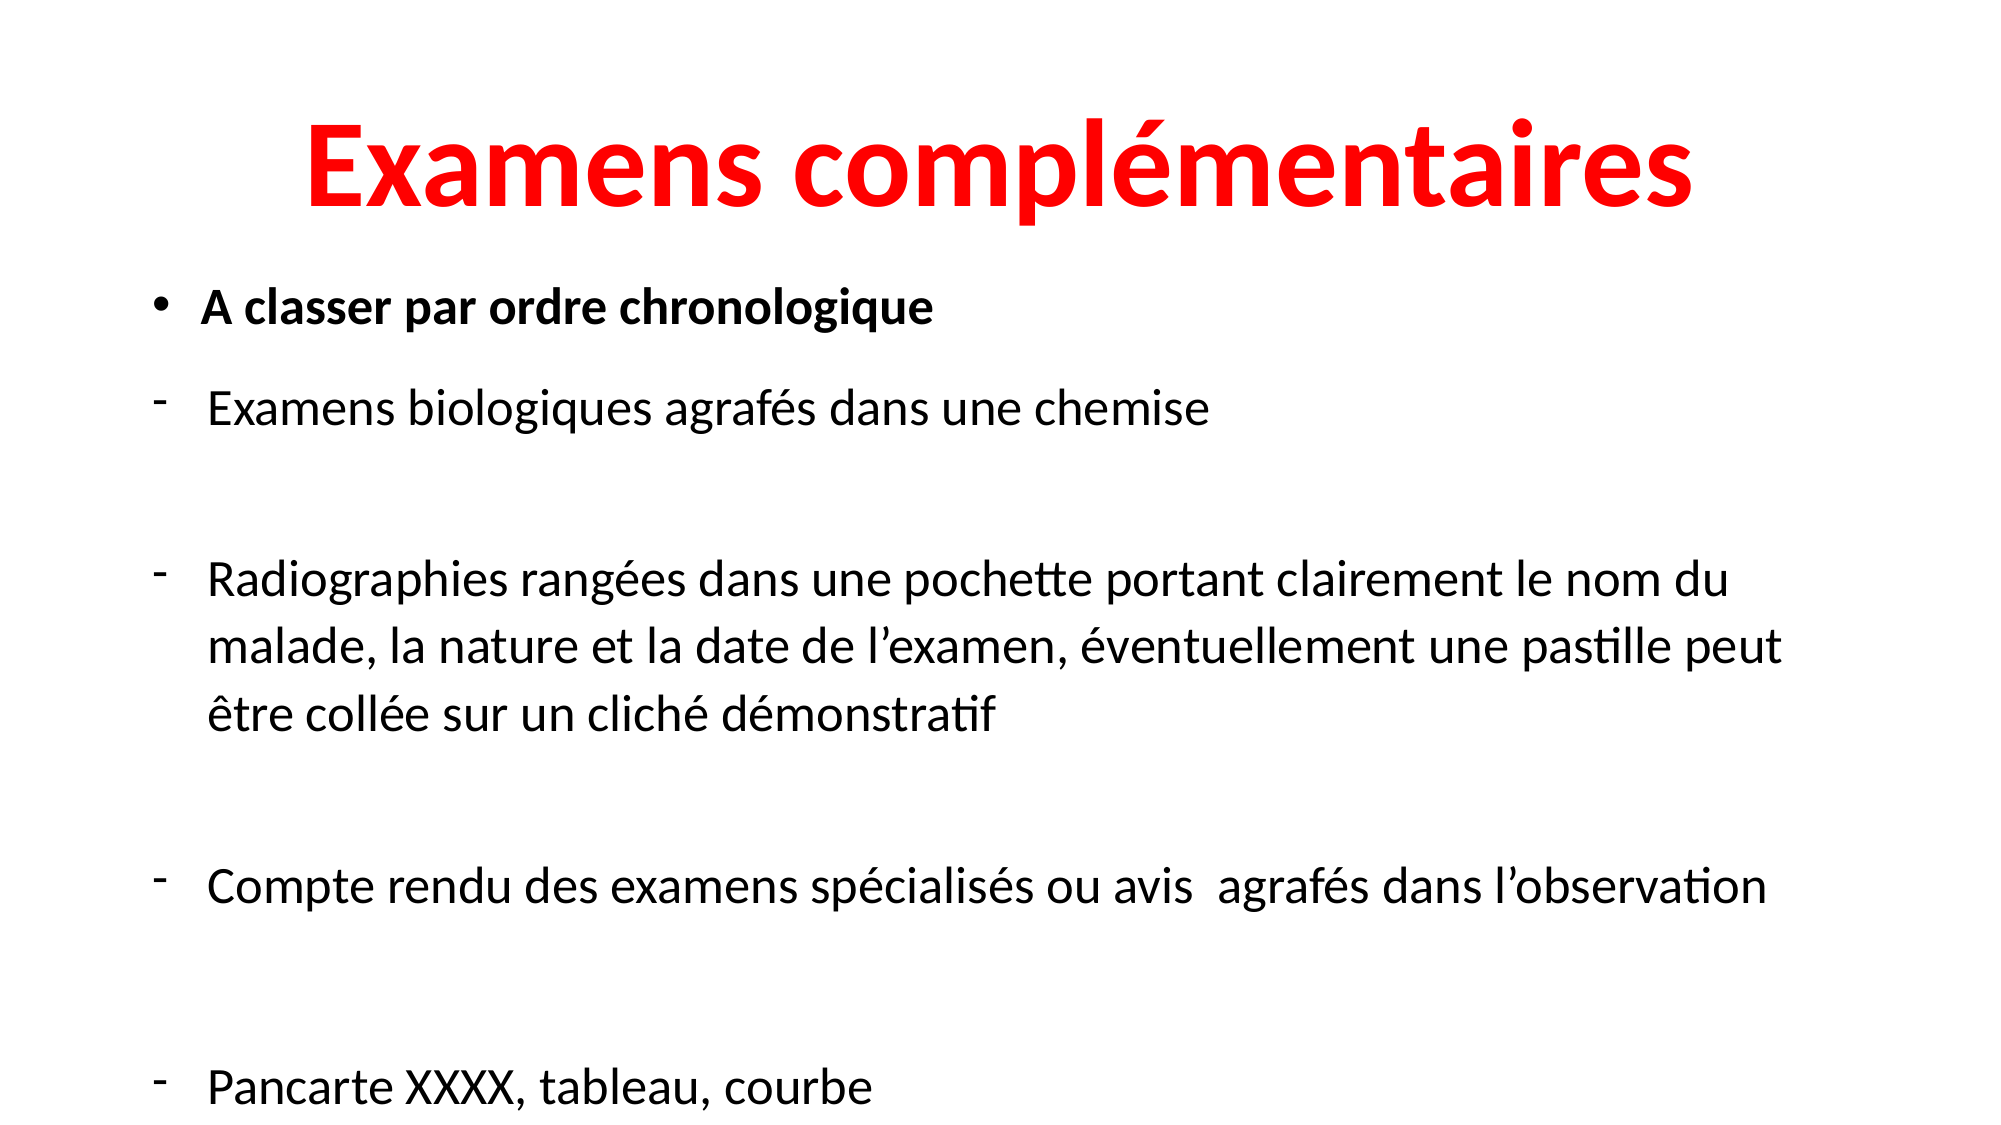

# Examens complémentaires
 A classer par ordre chronologique
Examens biologiques agrafés dans une chemise

Radiographies rangées dans une pochette portant clairement le nom du malade, la nature et la date de l’examen, éventuellement une pastille peut être collée sur un cliché démonstratif

Compte rendu des examens spécialisés ou avis  agrafés dans l’observation

Pancarte XXXX, tableau, courbe